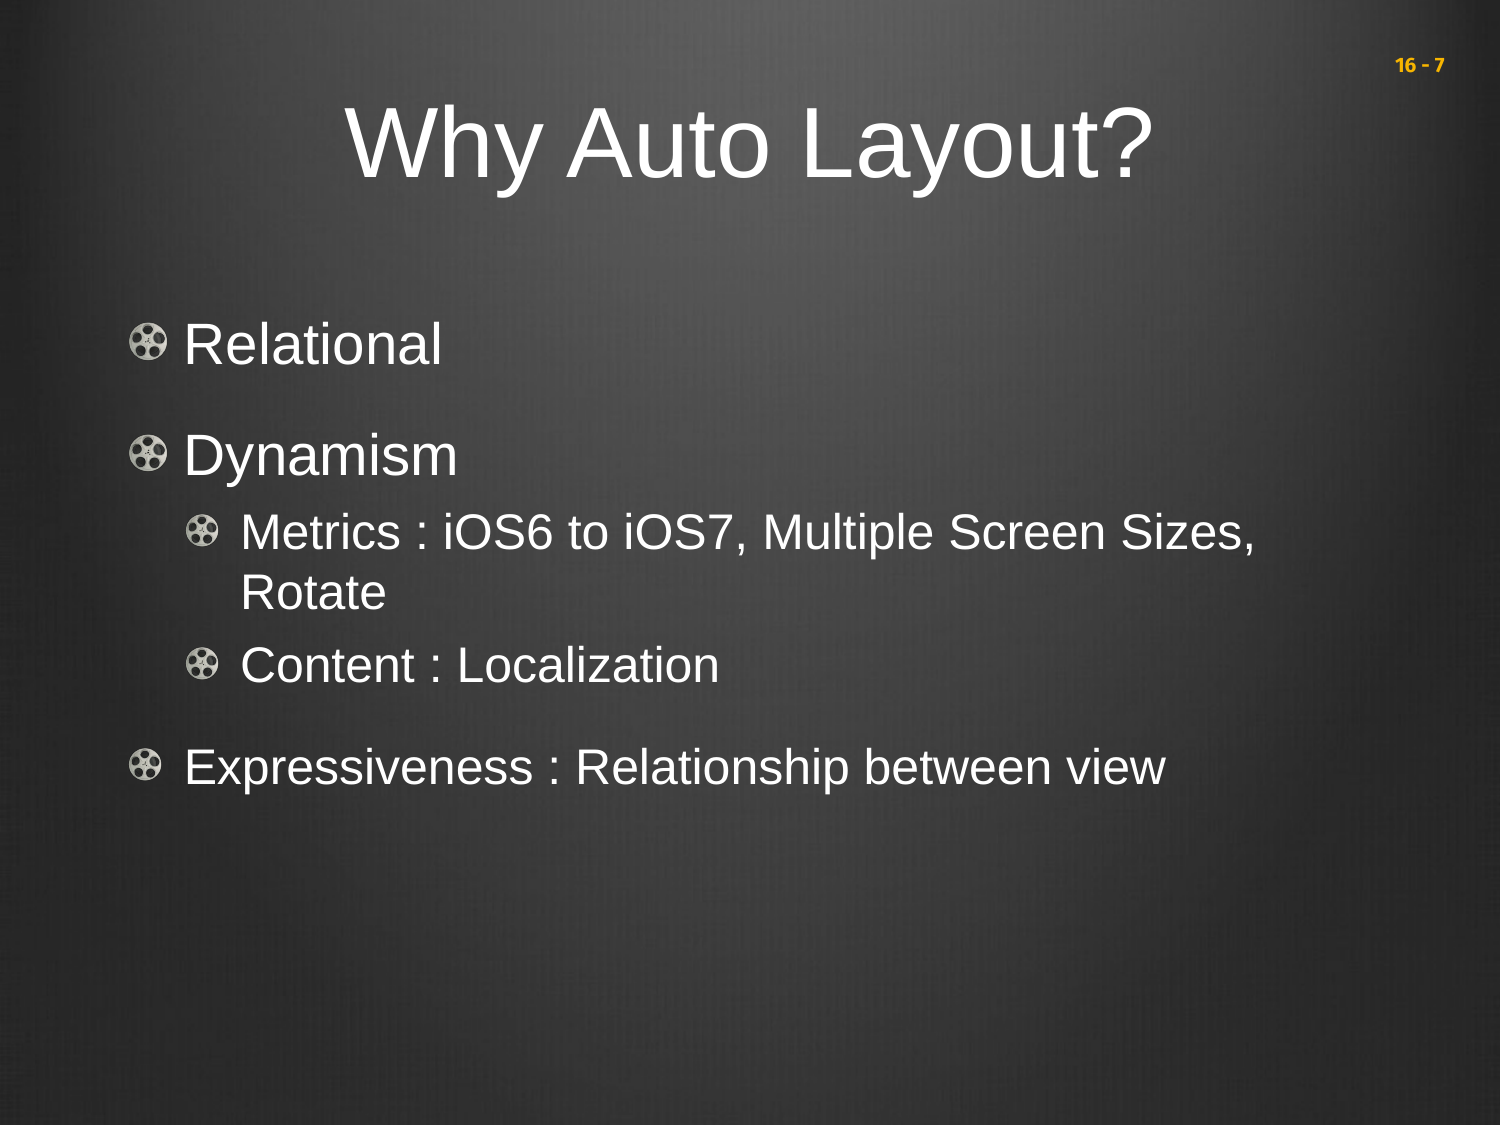

# Why Auto Layout?
 16 - 7
Relational
Dynamism
Metrics : iOS6 to iOS7, Multiple Screen Sizes, Rotate
Content : Localization
Expressiveness : Relationship between view